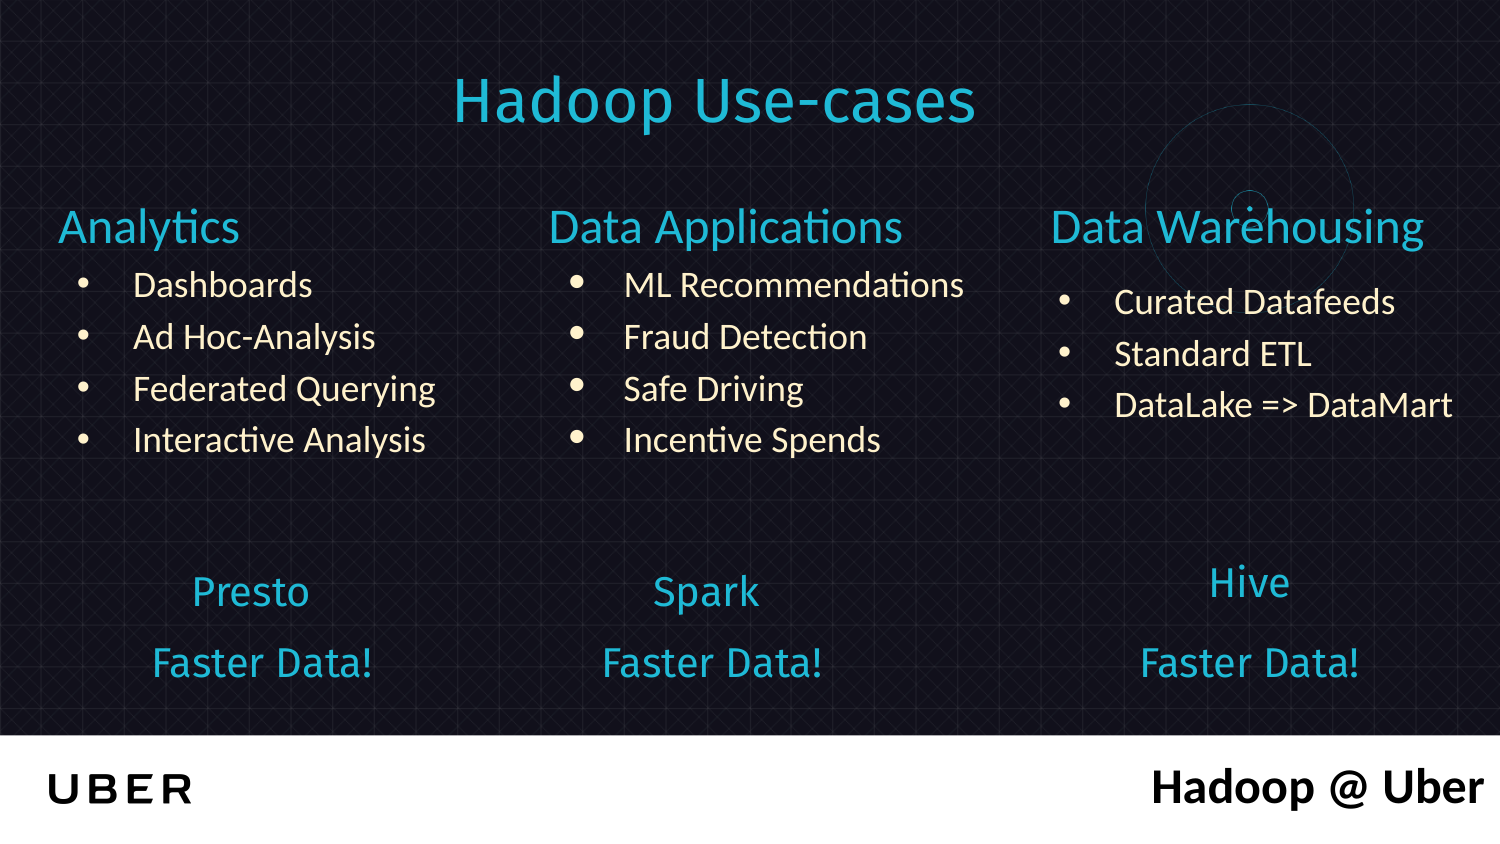

Hadoop Use-cases

Analytics
Dashboards
Ad Hoc-Analysis
Federated Querying
Interactive Analysis

Data Applications
ML Recommendations
Fraud Detection
Safe Driving
Incentive Spends
 Data Warehousing
Curated Datafeeds
Standard ETL
DataLake => DataMart

Hive

Presto

Spark

Faster Data!

Faster Data!

Faster Data!

Hadoop @ Uber